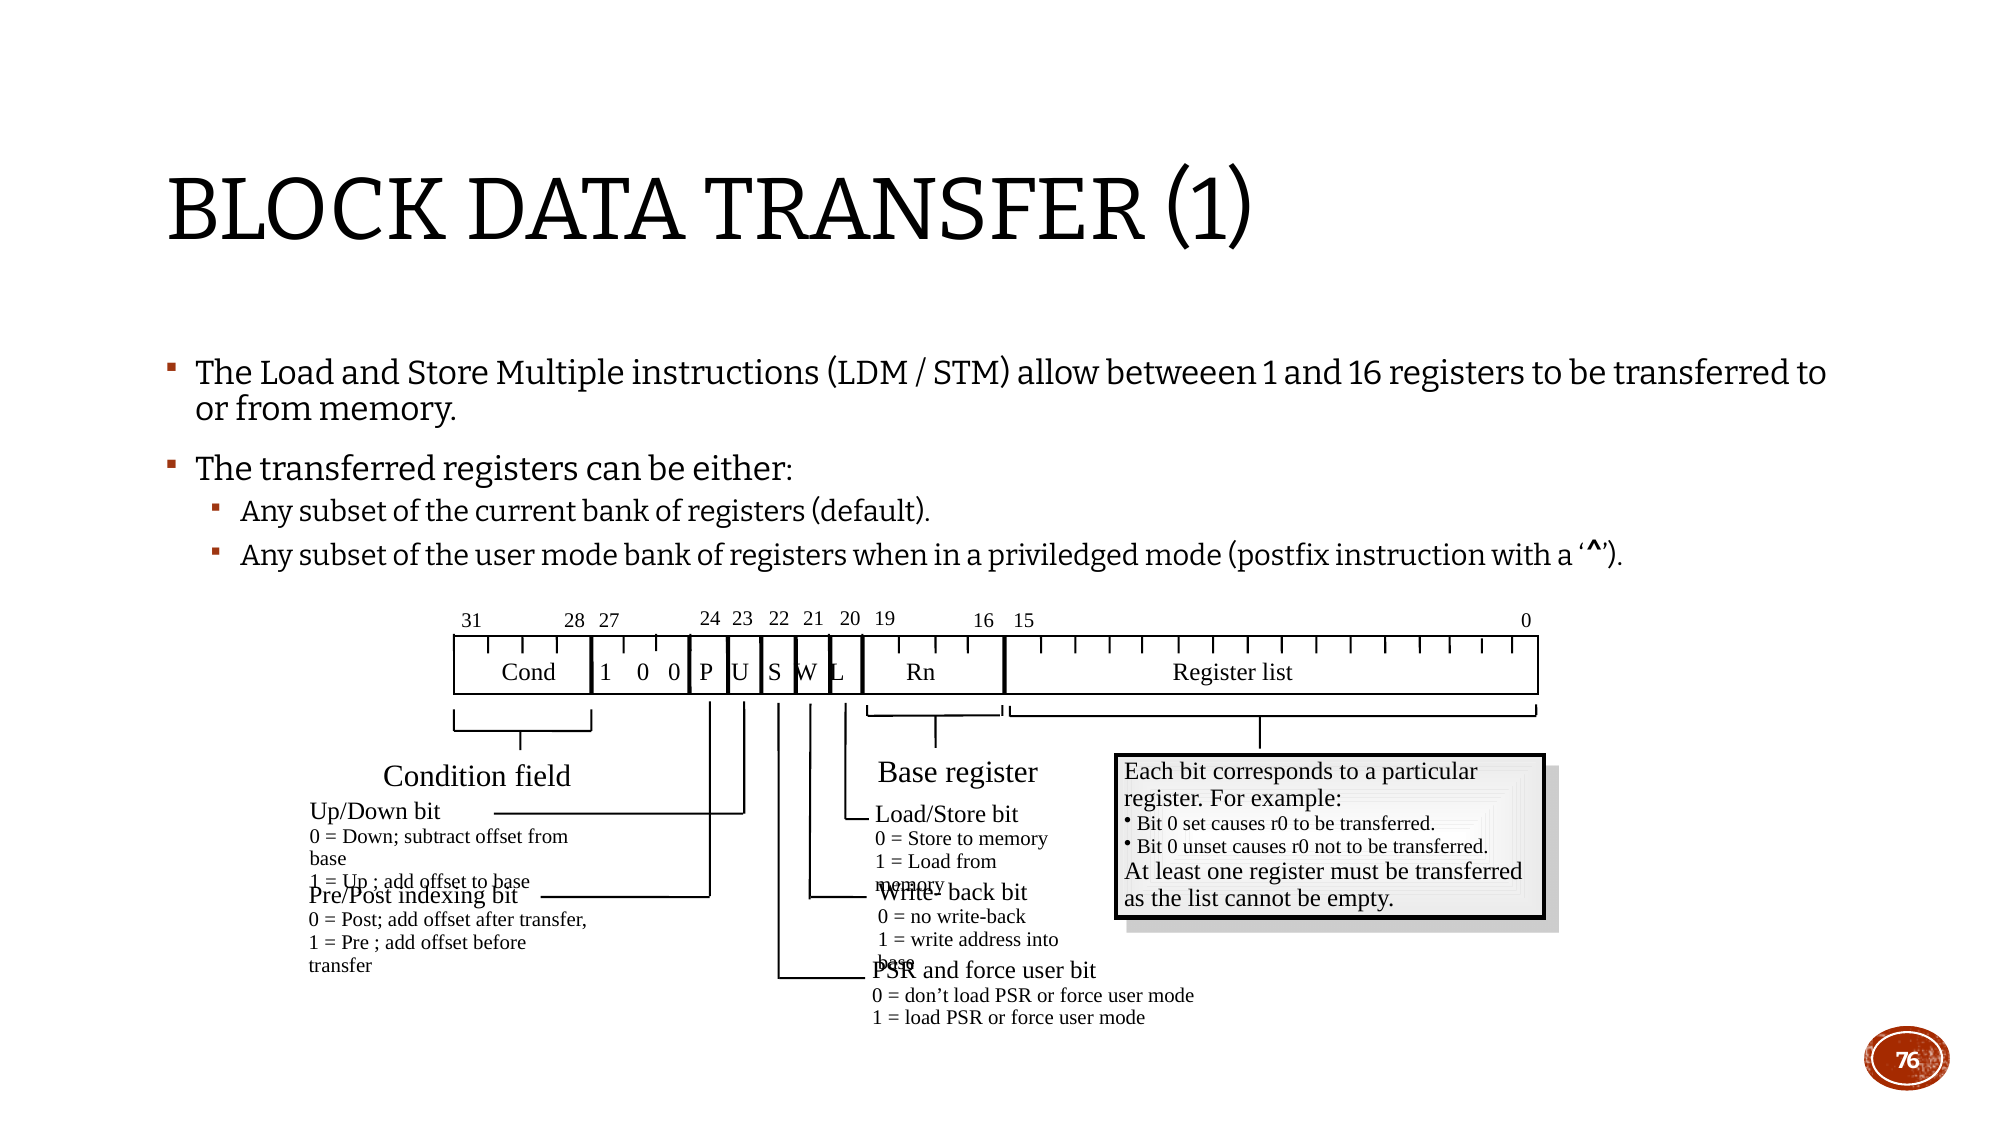

# Block Data Transfer (1)
The Load and Store Multiple instructions (LDM / STM) allow betweeen 1 and 16 registers to be transferred to or from memory.
The transferred registers can be either:
Any subset of the current bank of registers (default).
Any subset of the user mode bank of registers when in a priviledged mode (postfix instruction with a ‘^’).
24
23
22
21
20
19
31
28
27
16
15
0

  Cond       1    0   0   P   U   S  W  L          Rn                                      Register list

Base register
Condition field
Each bit corresponds to a particular register. For example:
 Bit 0 set causes r0 to be transferred.
 Bit 0 unset causes r0 not to be transferred.
At least one register must be transferred as the list cannot be empty.

Up/Down bit
0 = Down; subtract offset from base
1 = Up ; add offset to base
Load/Store bit
0 = Store to memory
1 = Load from memory

Write- back bit
0 = no write-back
1 = write address into base
Pre/Post indexing bit
0 = Post; add offset after transfer,
1 = Pre ; add offset before transfer

PSR and force user bit
0 = don’t load PSR or force user mode
1 = load PSR or force user mode

76